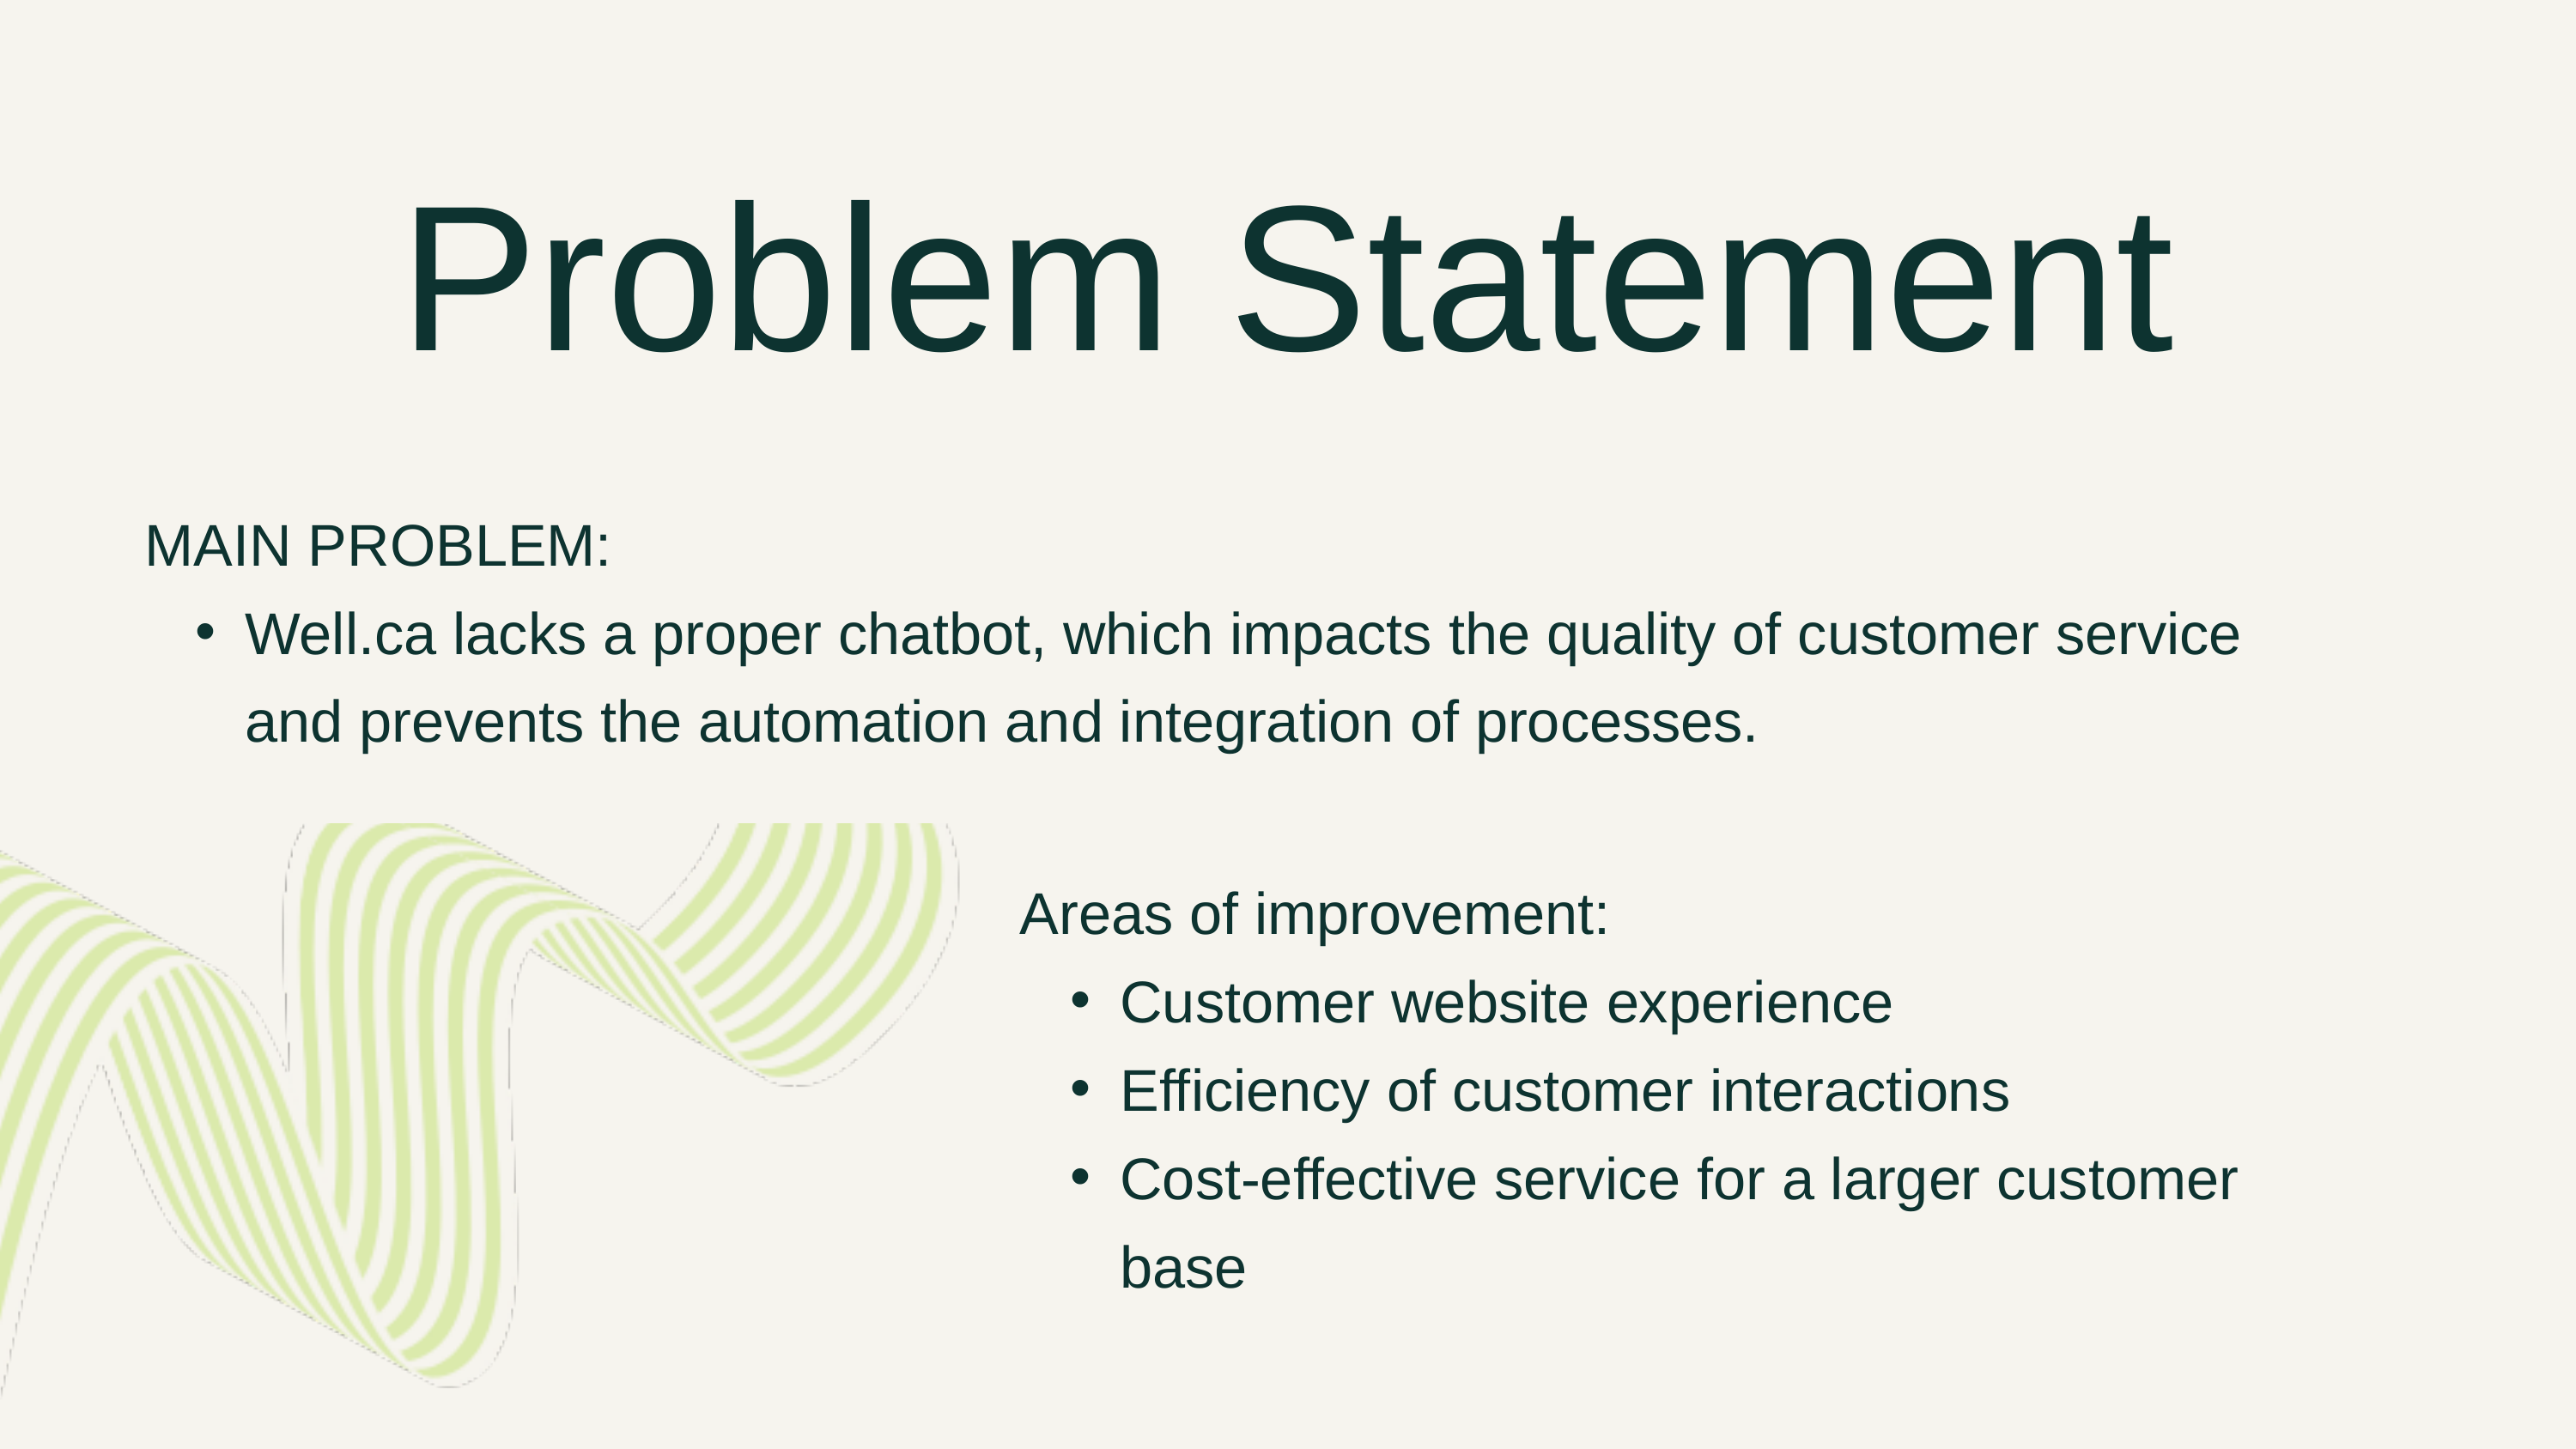

Problem Statement
MAIN PROBLEM:
Well.ca lacks a proper chatbot, which impacts the quality of customer service and prevents the automation and integration of processes.

Areas of improvement:
Customer website experience
Efficiency of customer interactions
Cost-effective service for a larger customer base